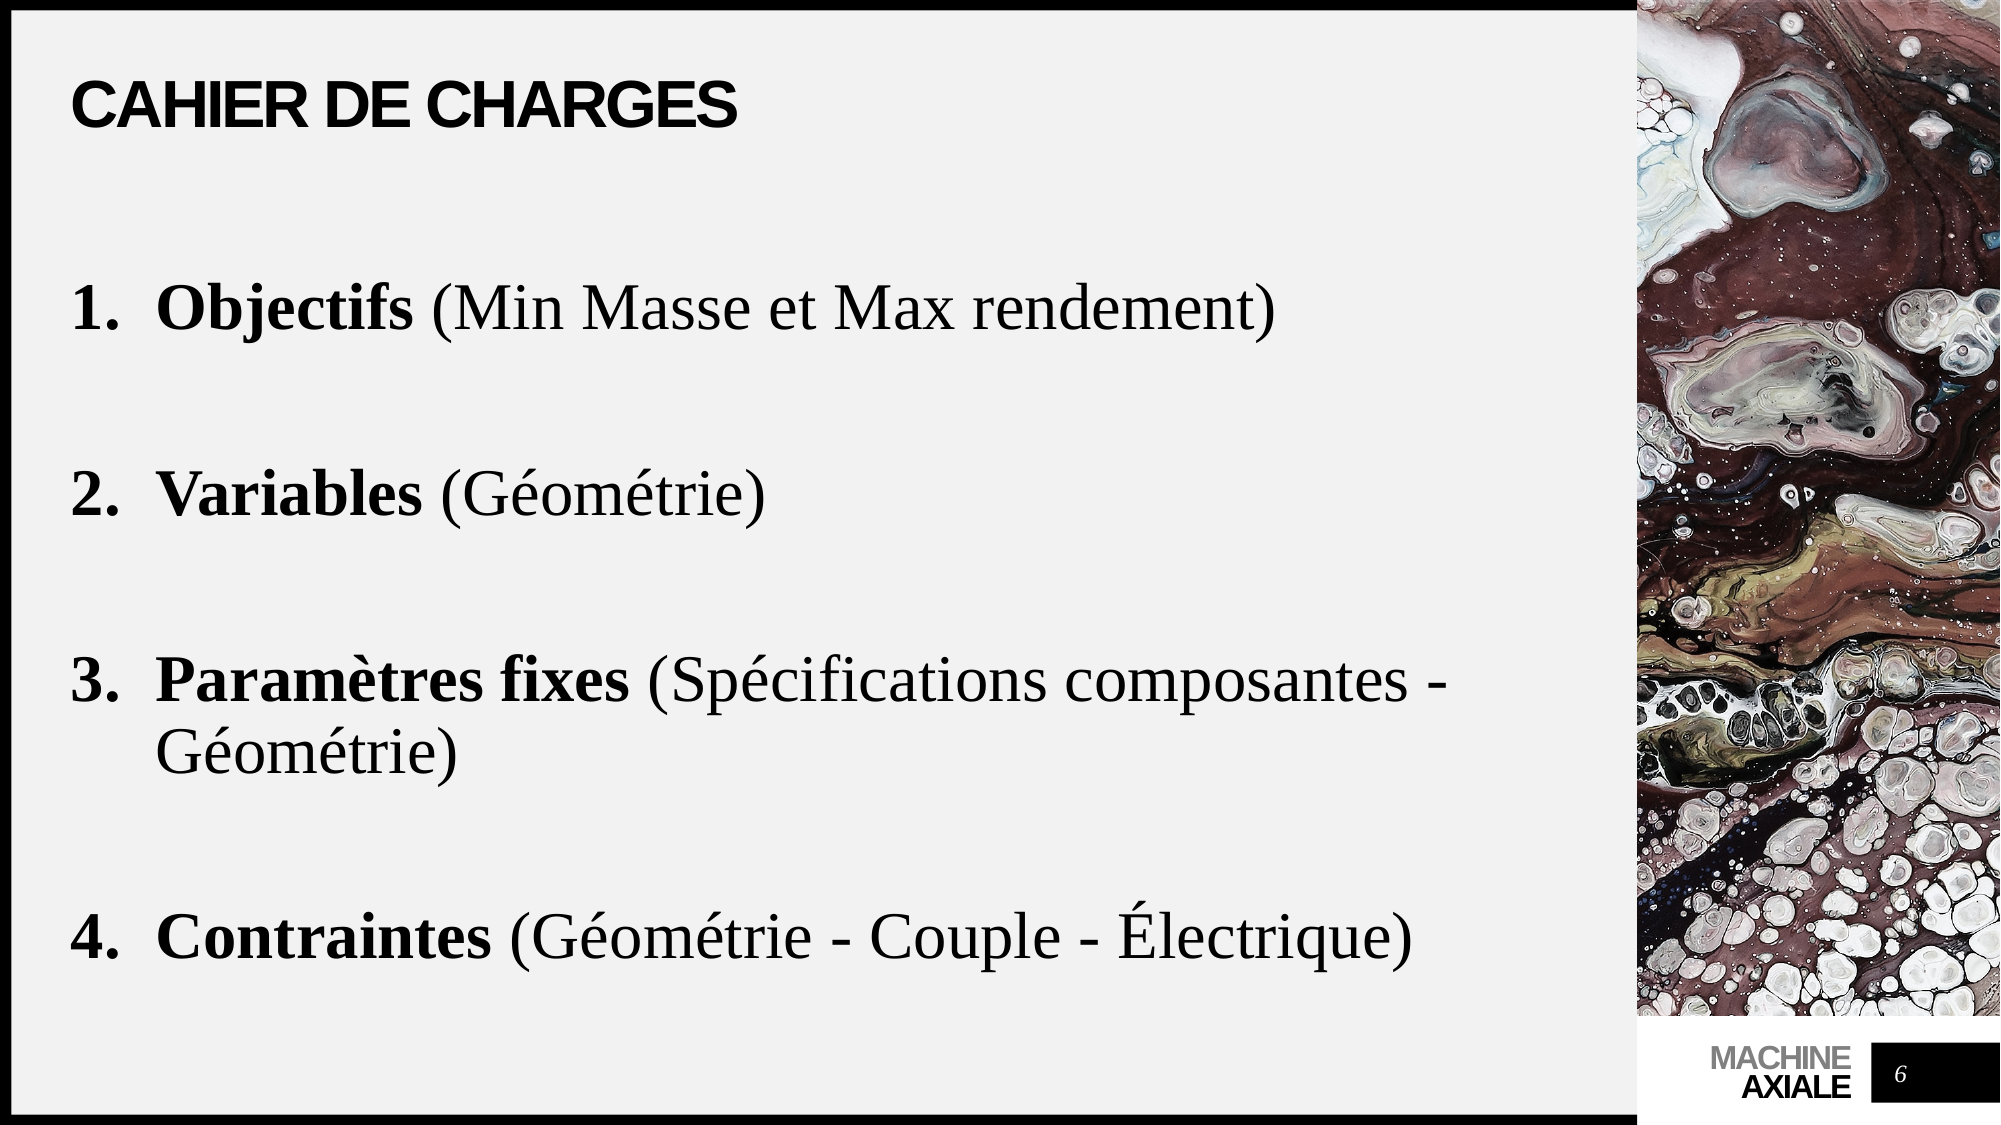

# Cahier de charges

Objectifs (Min Masse et Max rendement)

Variables (Géométrie)

Paramètres fixes (Spécifications composantes - Géométrie)

Contraintes (Géométrie - Couple - Électrique)
6